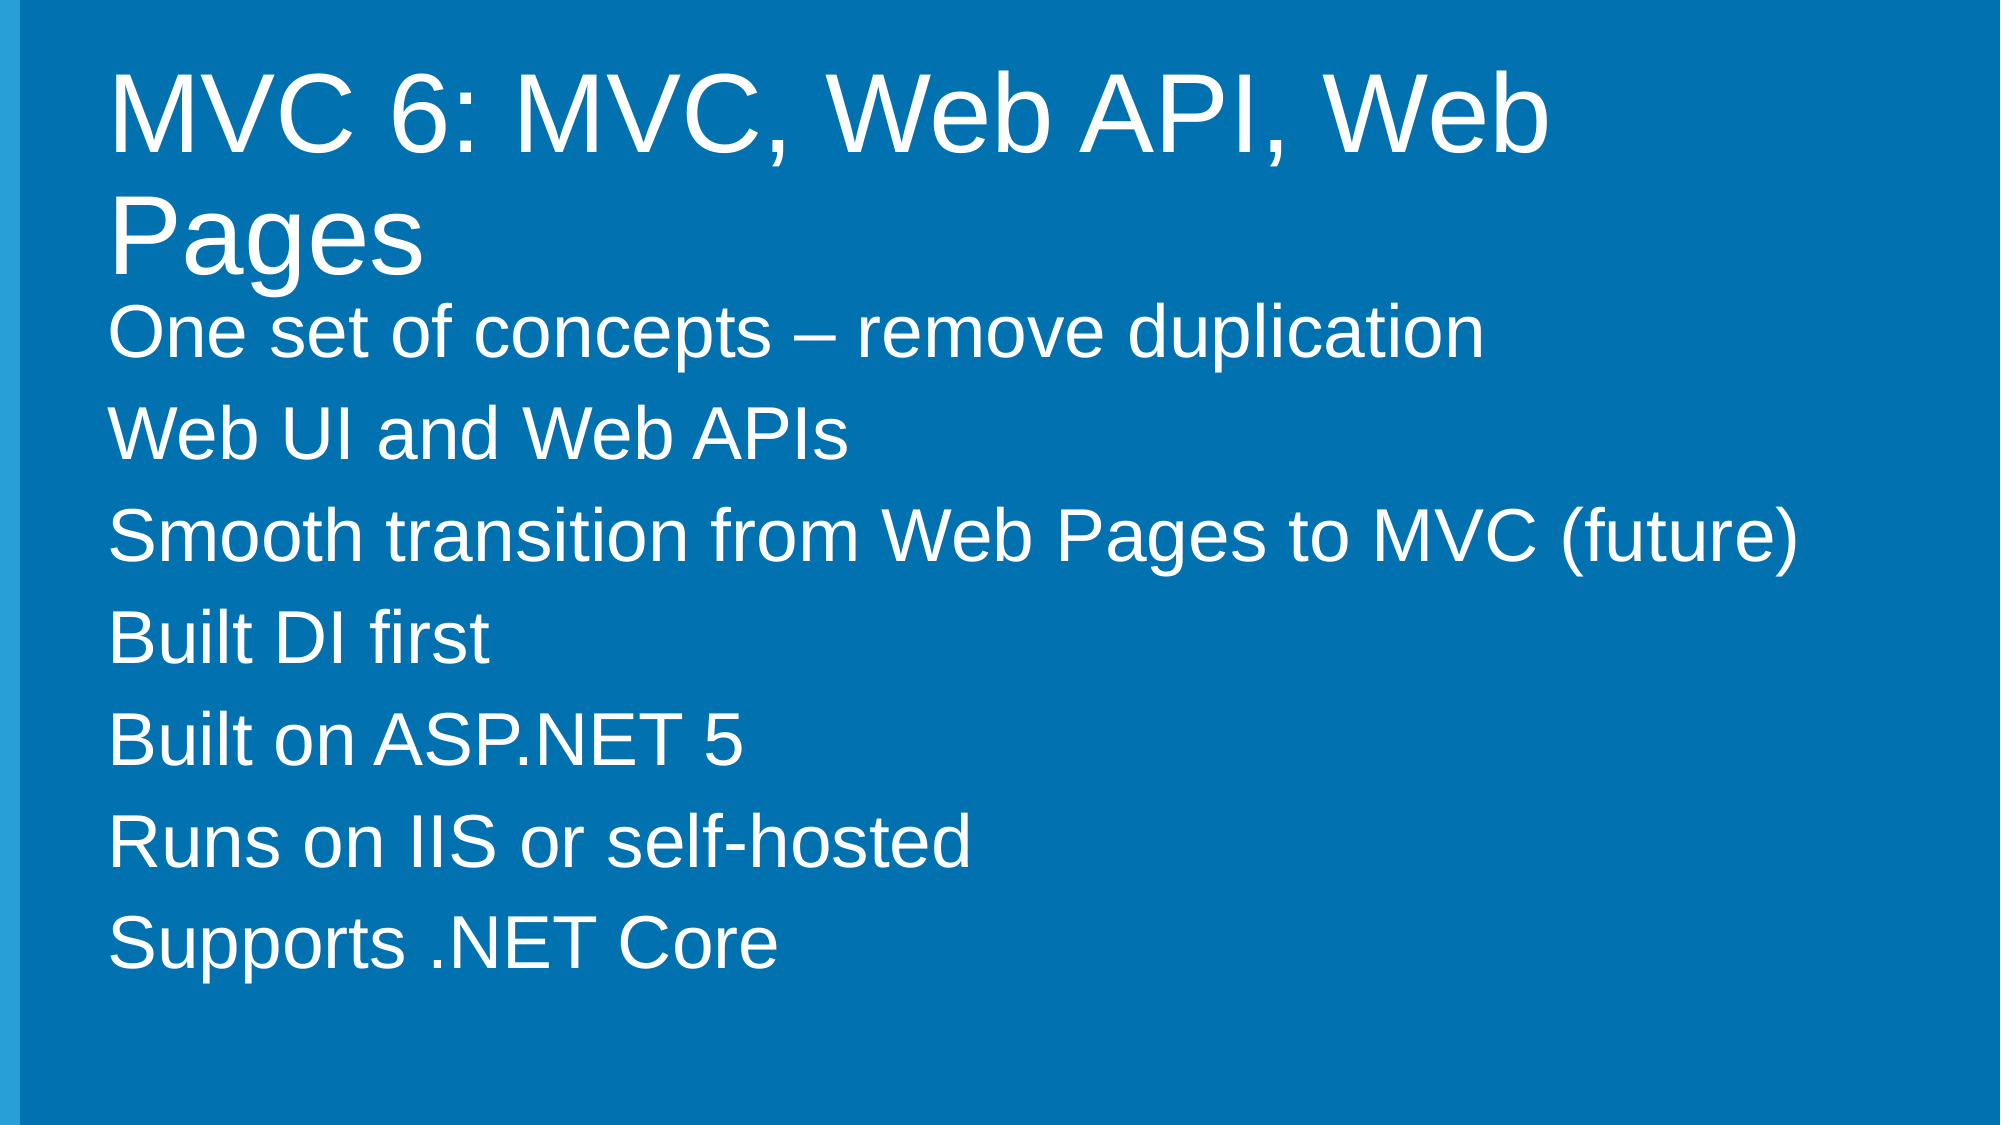

# MVC 6: MVC, Web API, Web Pages
One set of concepts – remove duplication
Web UI and Web APIs
Smooth transition from Web Pages to MVC (future)
Built DI first
Built on ASP.NET 5
Runs on IIS or self-hosted
Supports .NET Core